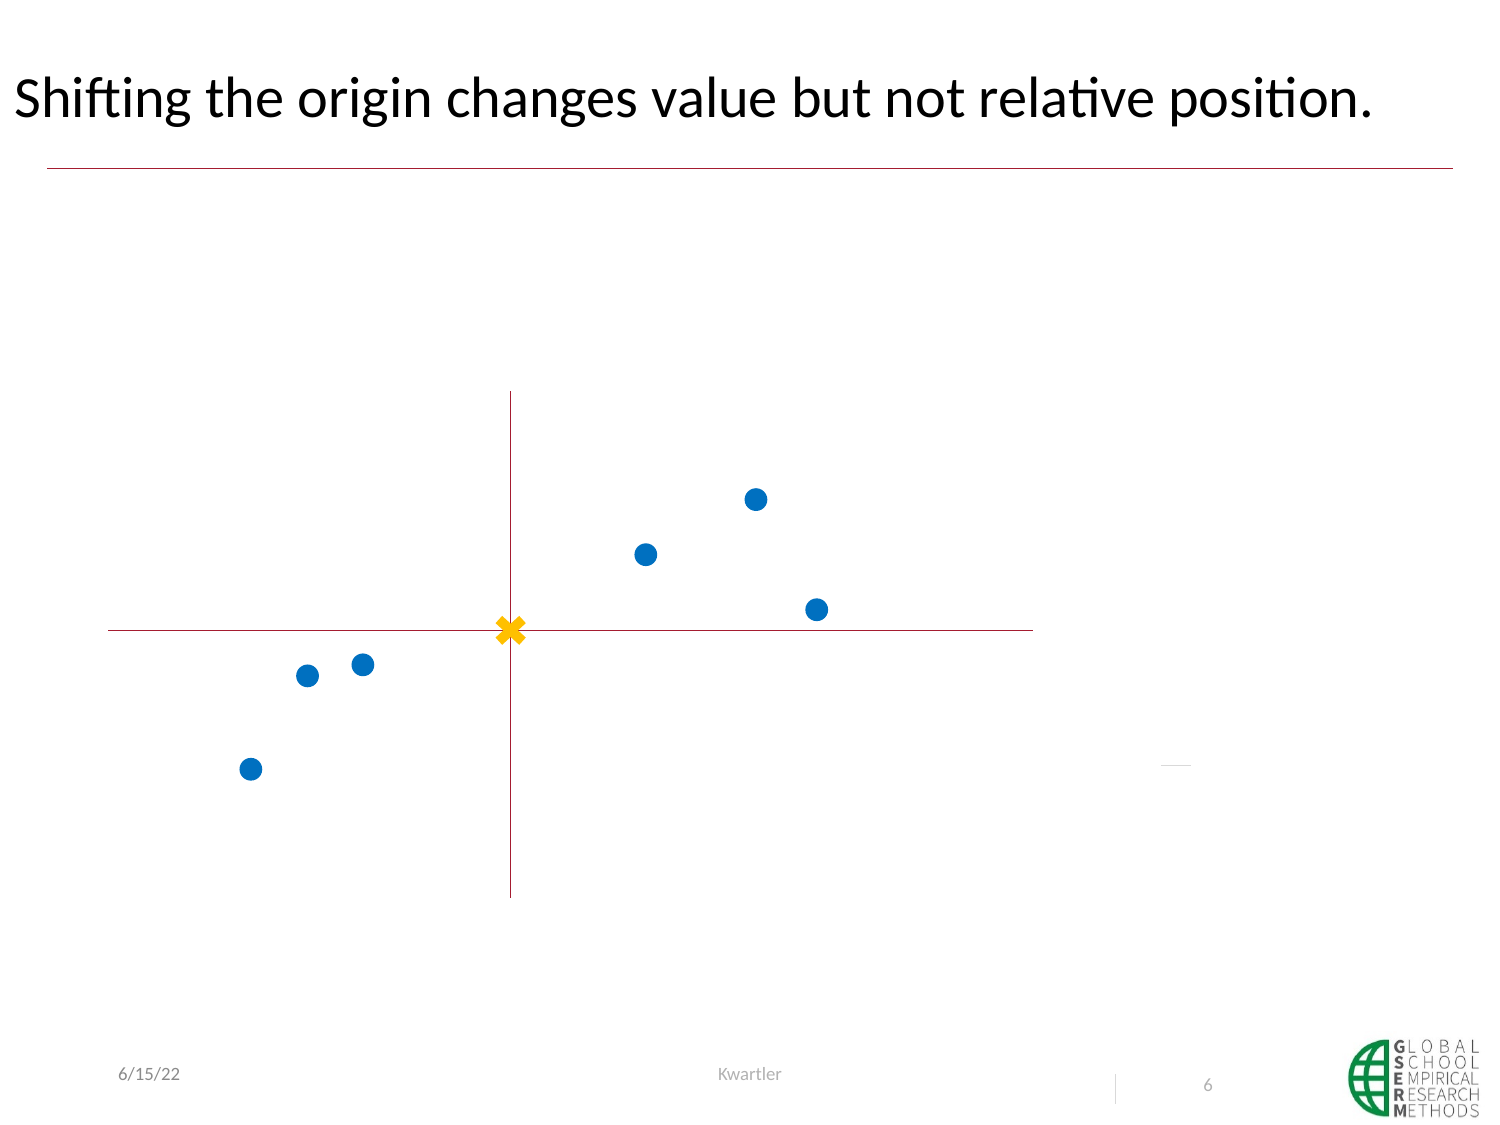

# Shifting the origin changes value but not relative position.

6/15/22
Kwartler
6